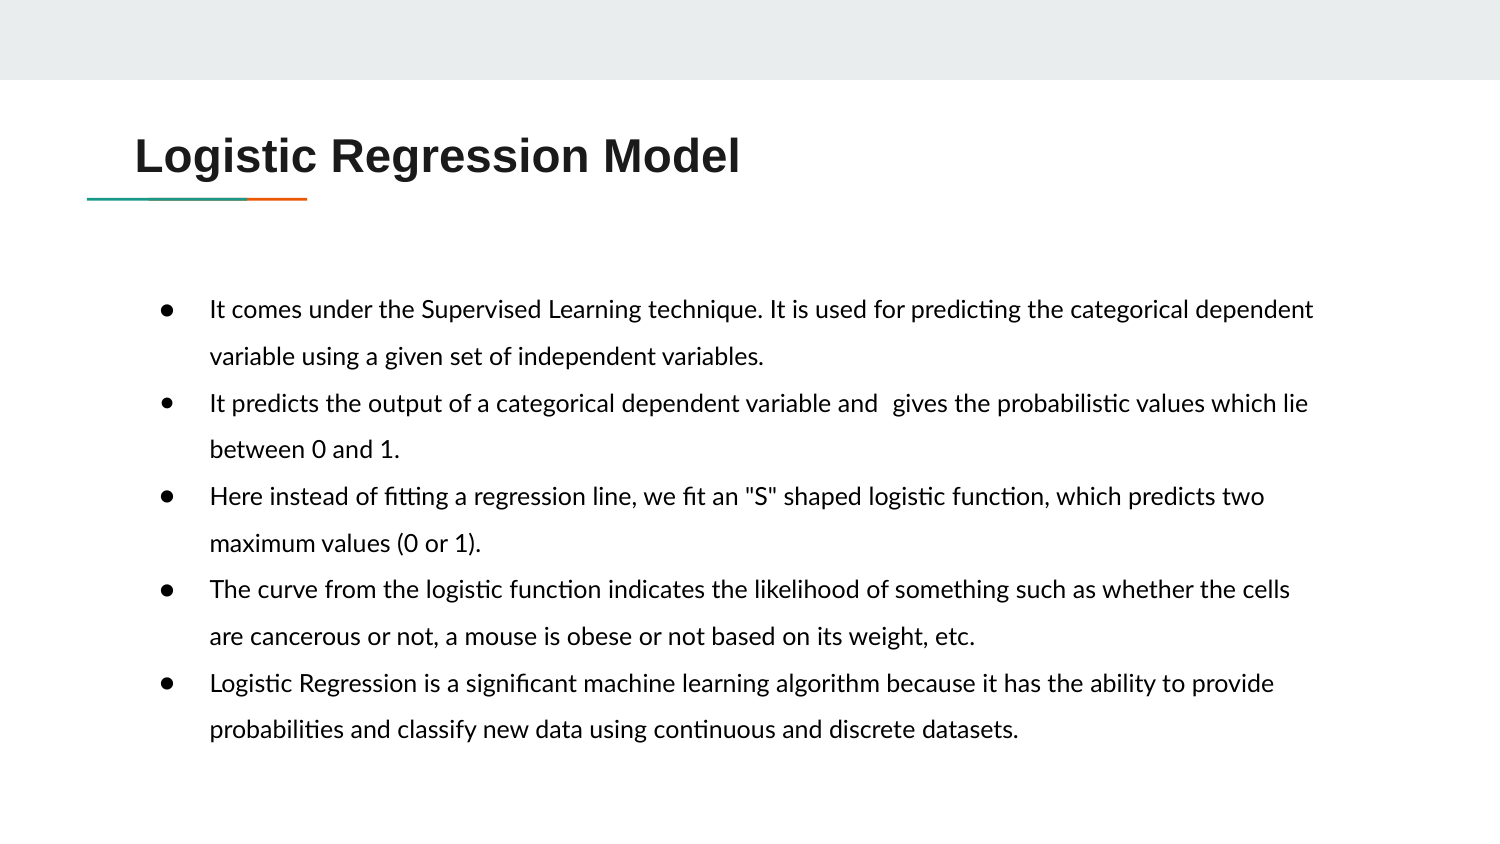

# Logistic Regression Model
It comes under the Supervised Learning technique. It is used for predicting the categorical dependent variable using a given set of independent variables.
It predicts the output of a categorical dependent variable and  gives the probabilistic values which lie between 0 and 1.
Here instead of fitting a regression line, we fit an "S" shaped logistic function, which predicts two maximum values (0 or 1).
The curve from the logistic function indicates the likelihood of something such as whether the cells are cancerous or not, a mouse is obese or not based on its weight, etc.
Logistic Regression is a significant machine learning algorithm because it has the ability to provide probabilities and classify new data using continuous and discrete datasets.